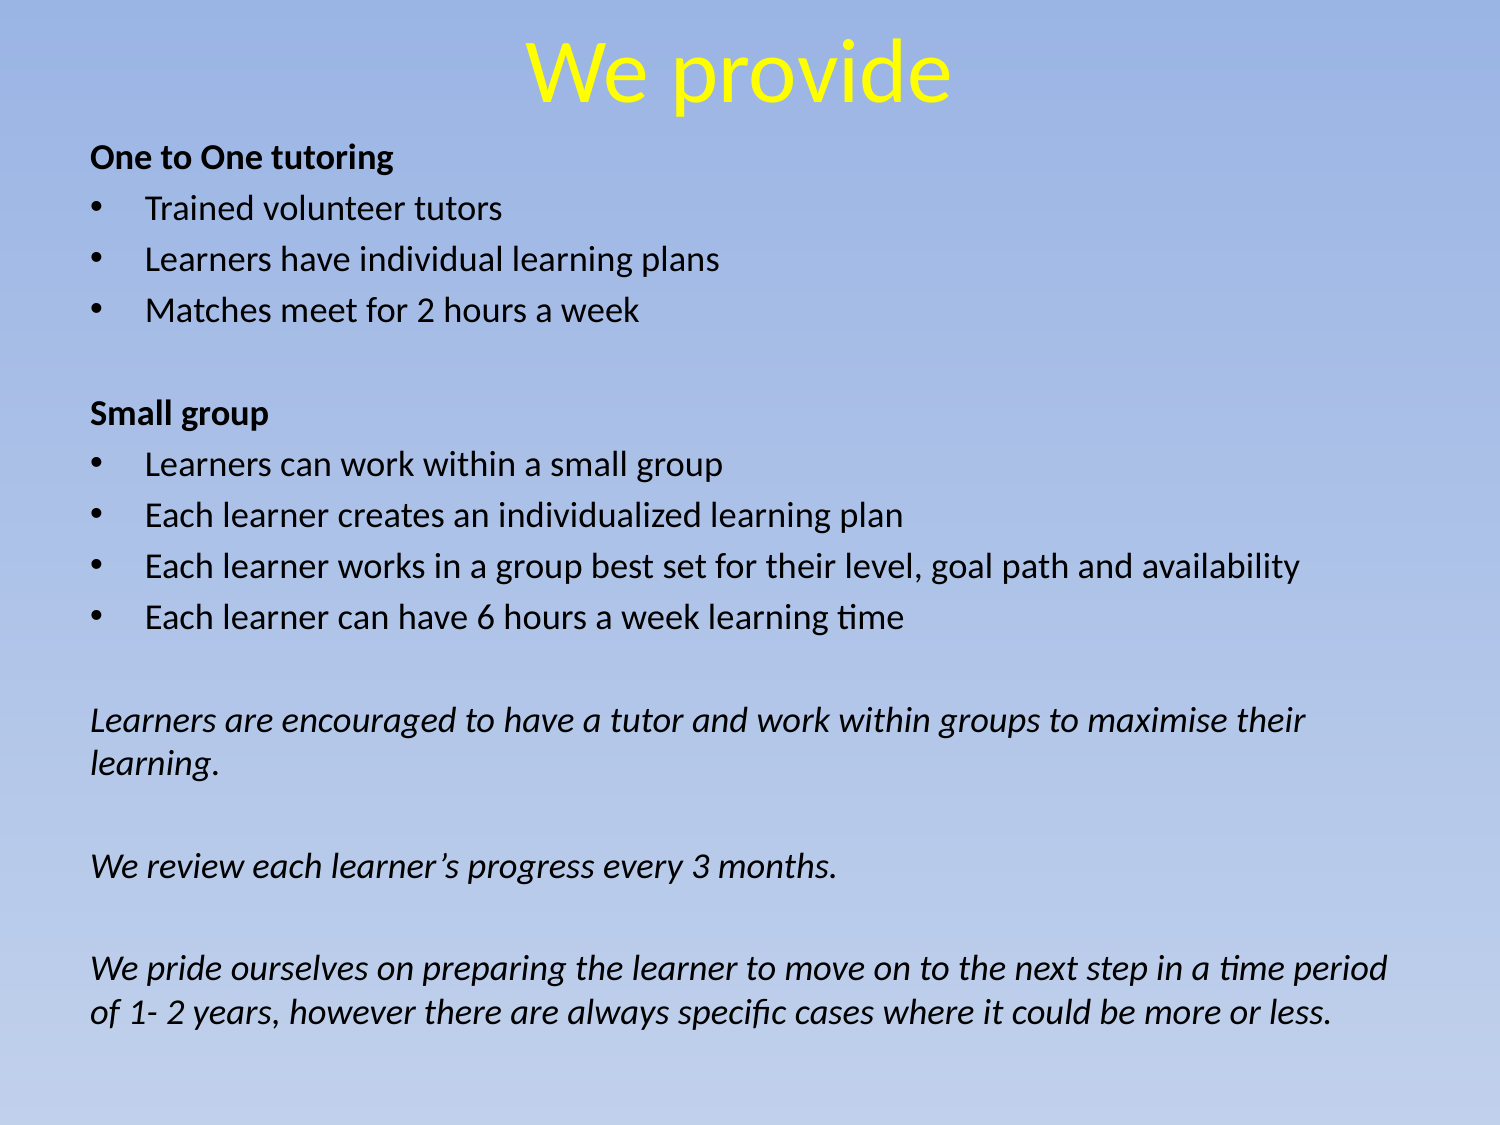

# We provide
One to One tutoring
Trained volunteer tutors
Learners have individual learning plans
Matches meet for 2 hours a week

Small group
Learners can work within a small group
Each learner creates an individualized learning plan
Each learner works in a group best set for their level, goal path and availability
Each learner can have 6 hours a week learning time

Learners are encouraged to have a tutor and work within groups to maximise their learning.

We review each learner’s progress every 3 months.

We pride ourselves on preparing the learner to move on to the next step in a time period of 1- 2 years, however there are always specific cases where it could be more or less.